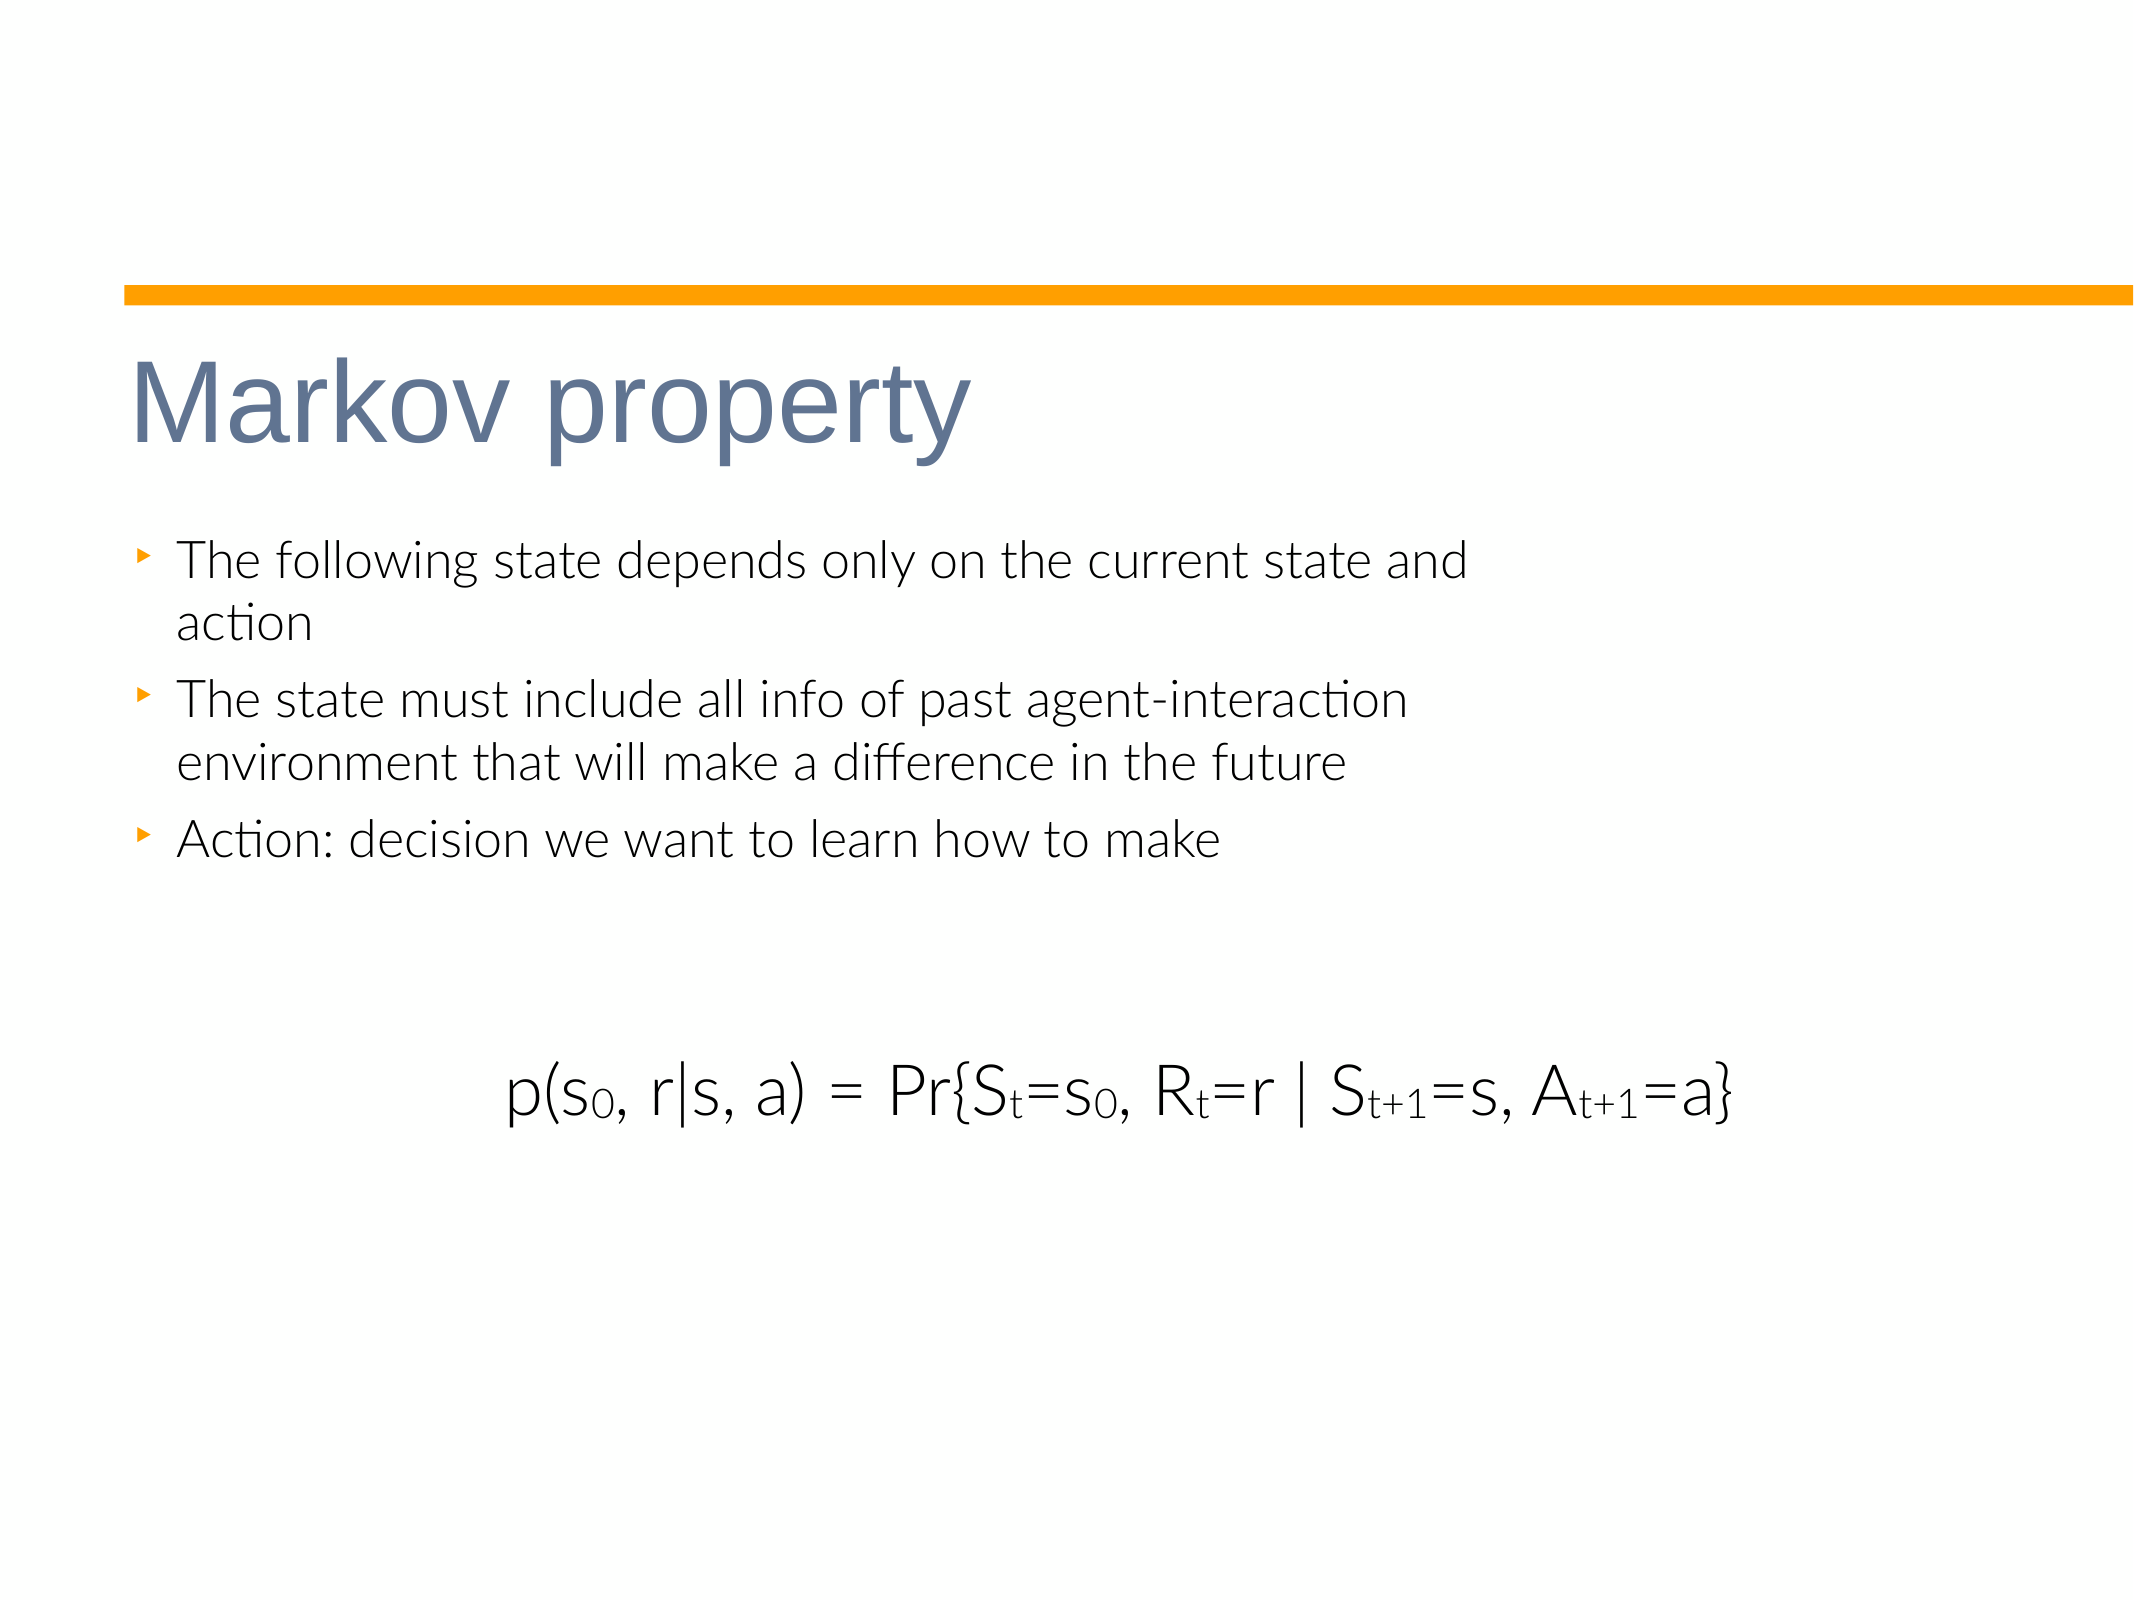

Markov property
The following state depends only on the current state and action
The state must include all info of past agent-interaction environment that will make a difference in the future
Action: decision we want to learn how to make
p(s0, r|s, a) = Pr{St=s0, Rt=r | St+1=s, At+1=a}